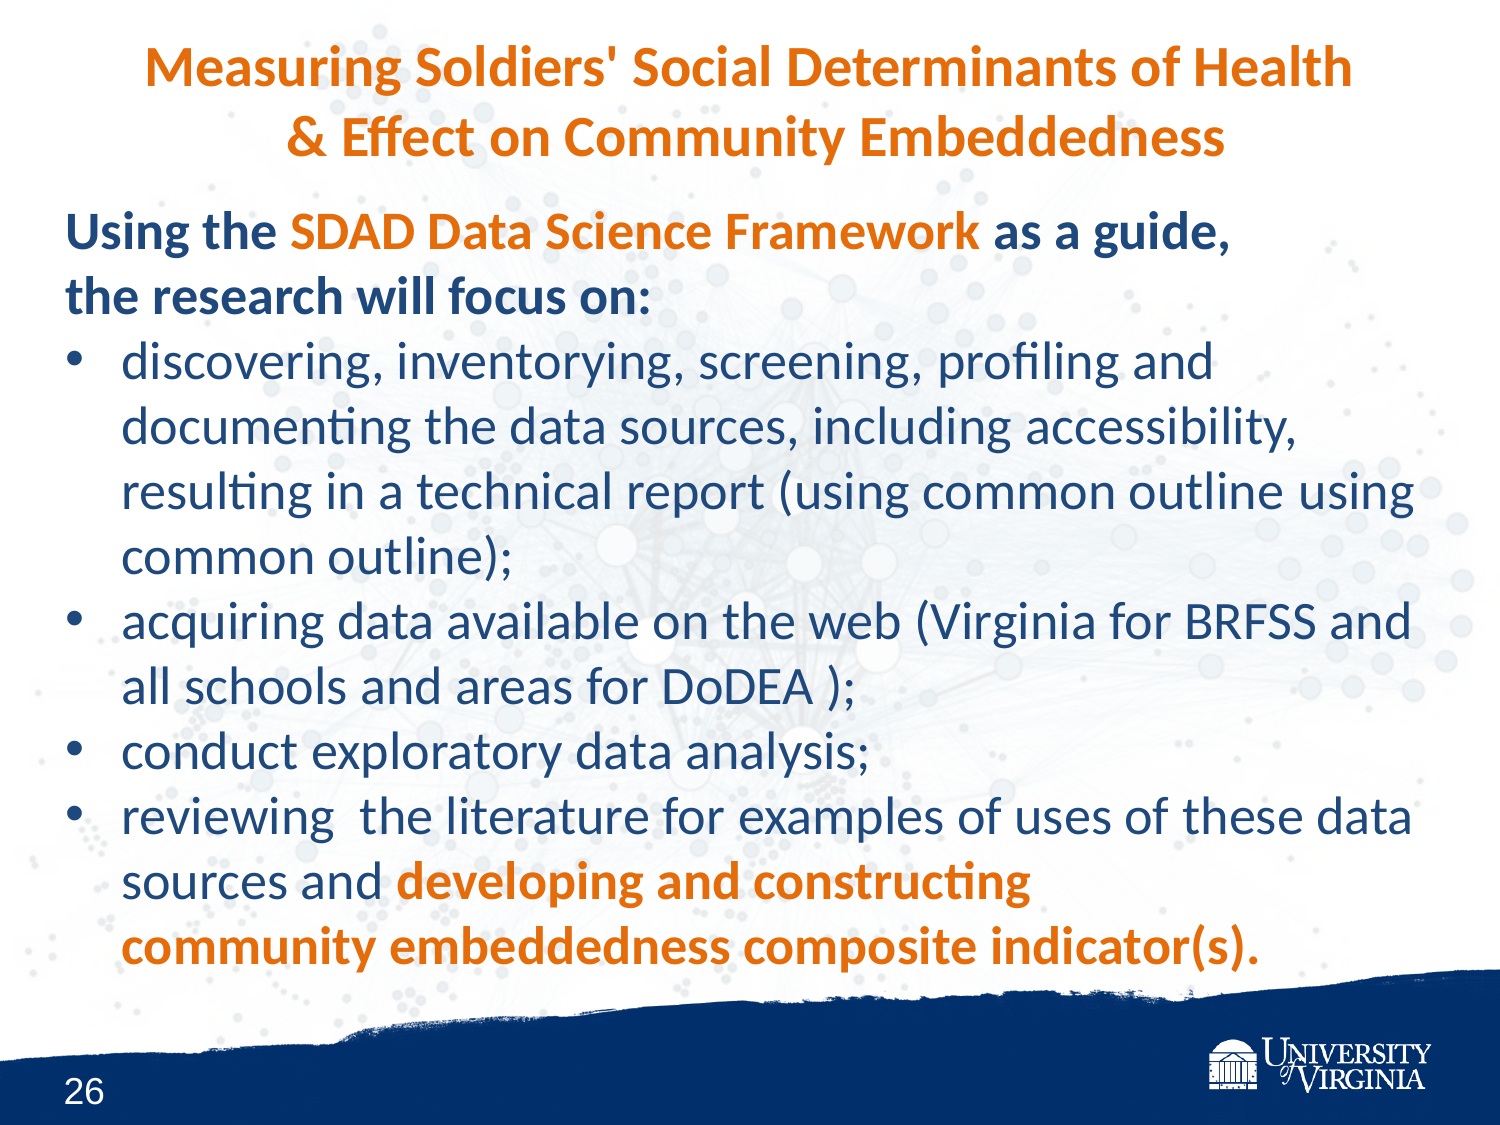

Measuring Soldiers' Social Determinants of Health
& Effect on Community Embeddedness
Using the SDAD Data Science Framework as a guide, the research will focus on:
discovering, inventorying, screening, profiling and documenting the data sources, including accessibility, resulting in a technical report (using common outline using common outline);
acquiring data available on the web (Virginia for BRFSS and  all schools and areas for DoDEA );
conduct exploratory data analysis;
reviewing  the literature for examples of uses of these data sources and developing and constructing community embeddedness composite indicator(s).

26